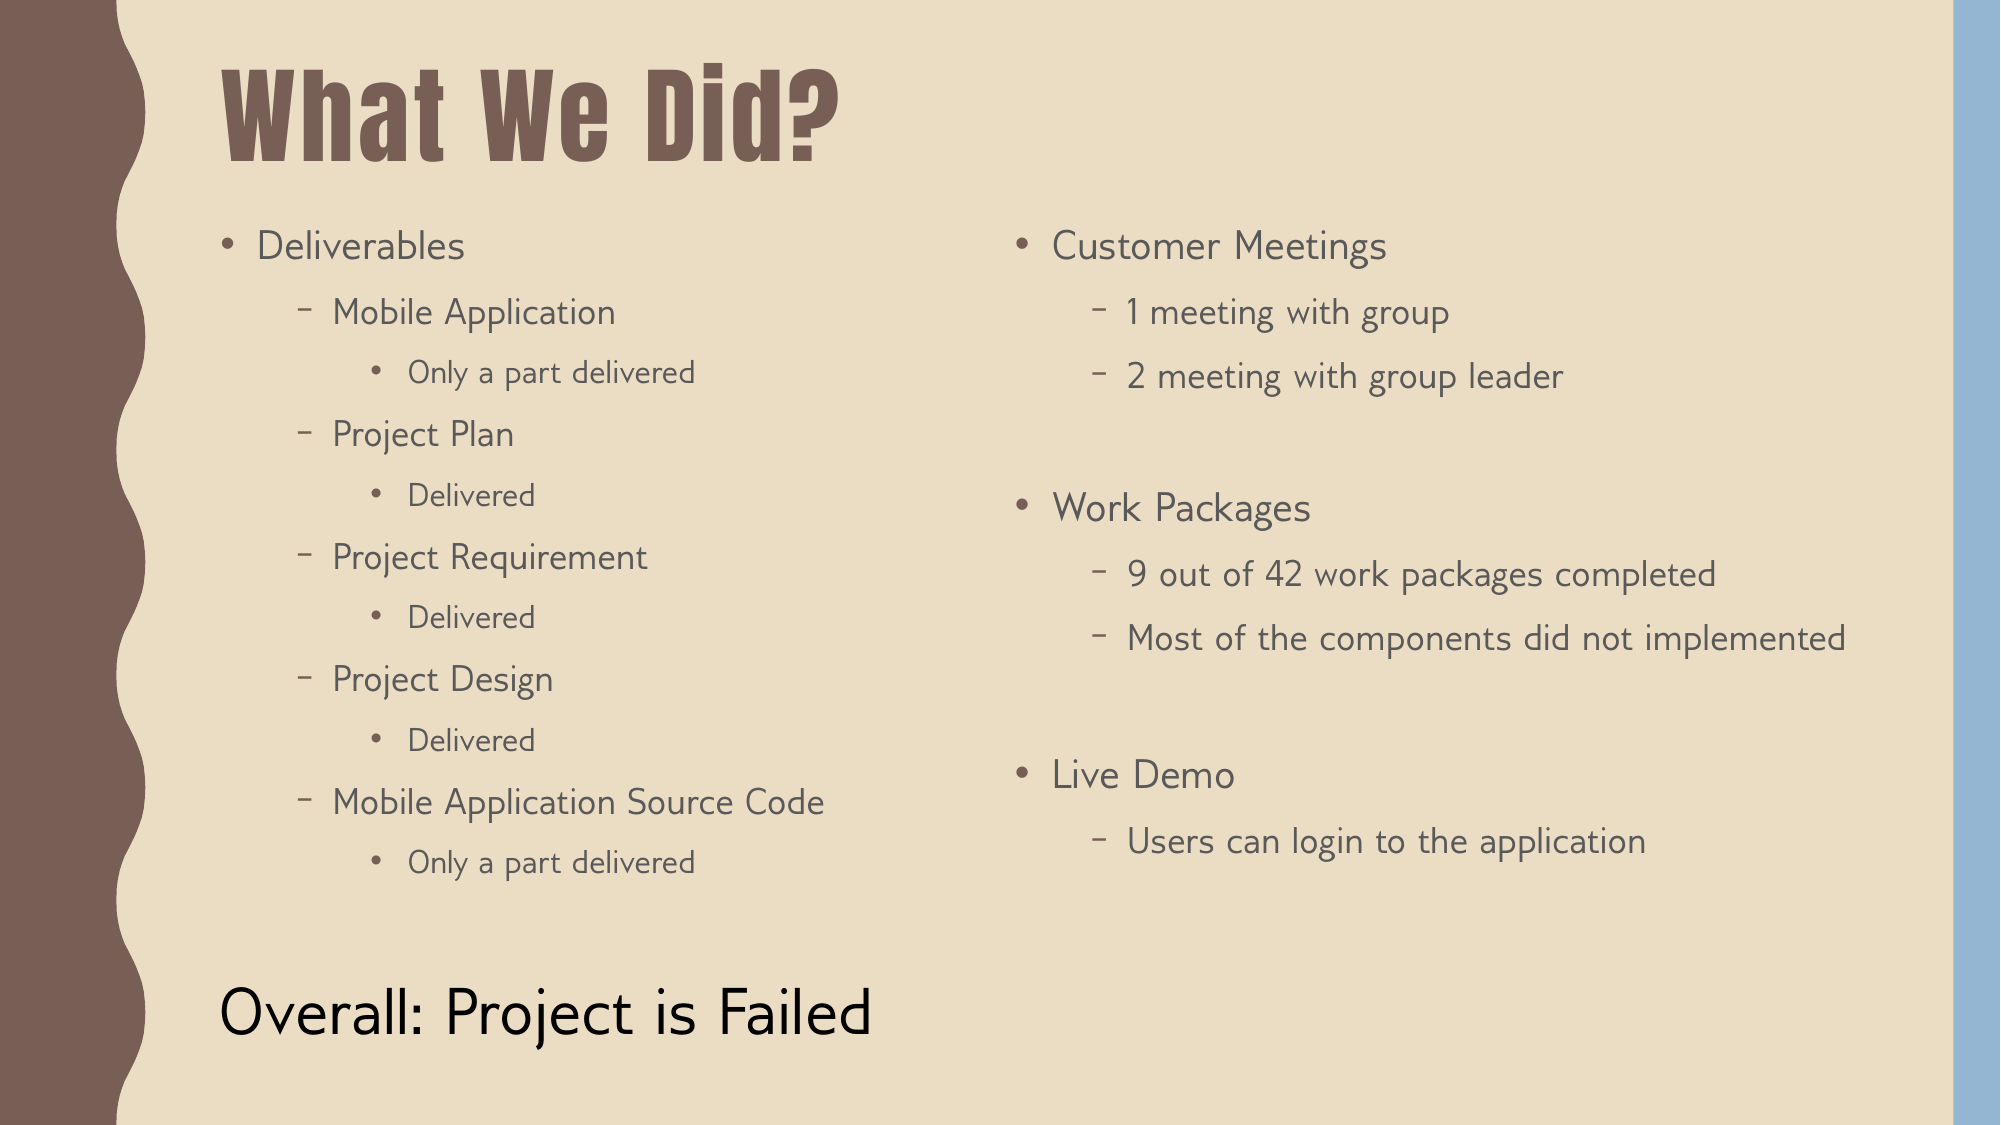

# What We Did?
Customer Meetings
1 meeting with group
2 meeting with group leader

Work Packages
9 out of 42 work packages completed
Most of the components did not implemented

Live Demo
Users can login to the application
Deliverables
Mobile Application
Only a part delivered
Project Plan
Delivered
Project Requirement
Delivered
Project Design
Delivered
Mobile Application Source Code
Only a part delivered
Overall: Project is Failed